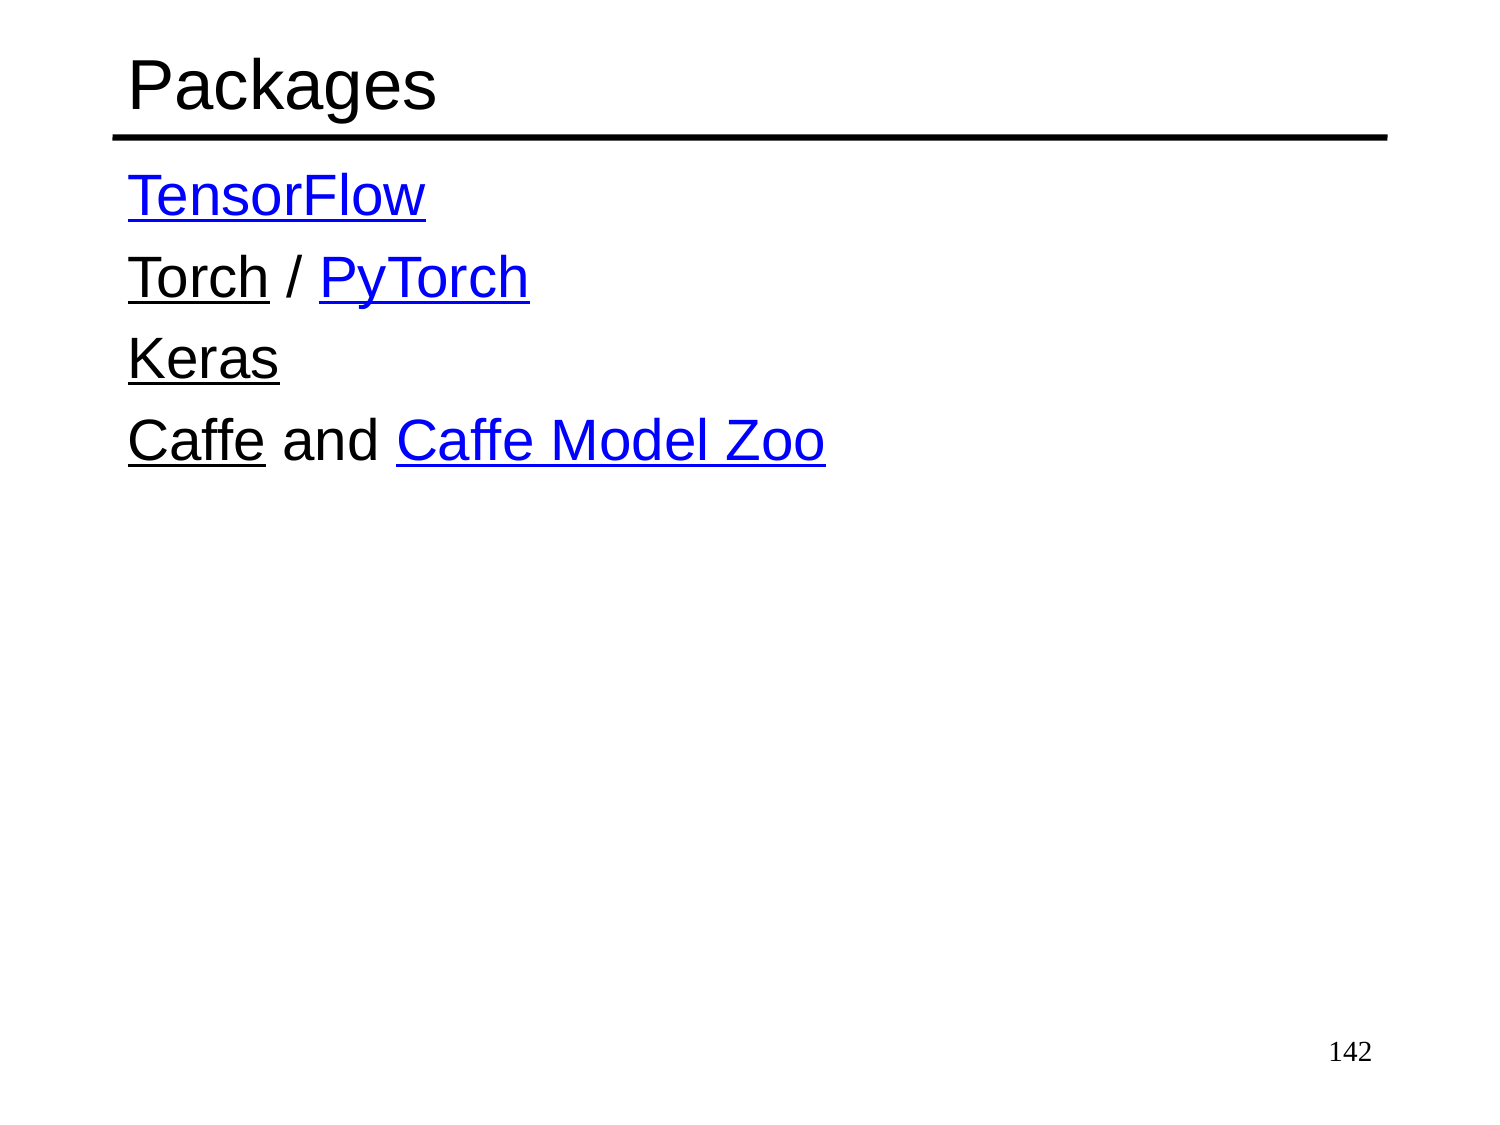

# Packages
TensorFlow
Torch / PyTorch
Keras
Caffe and Caffe Model Zoo

142